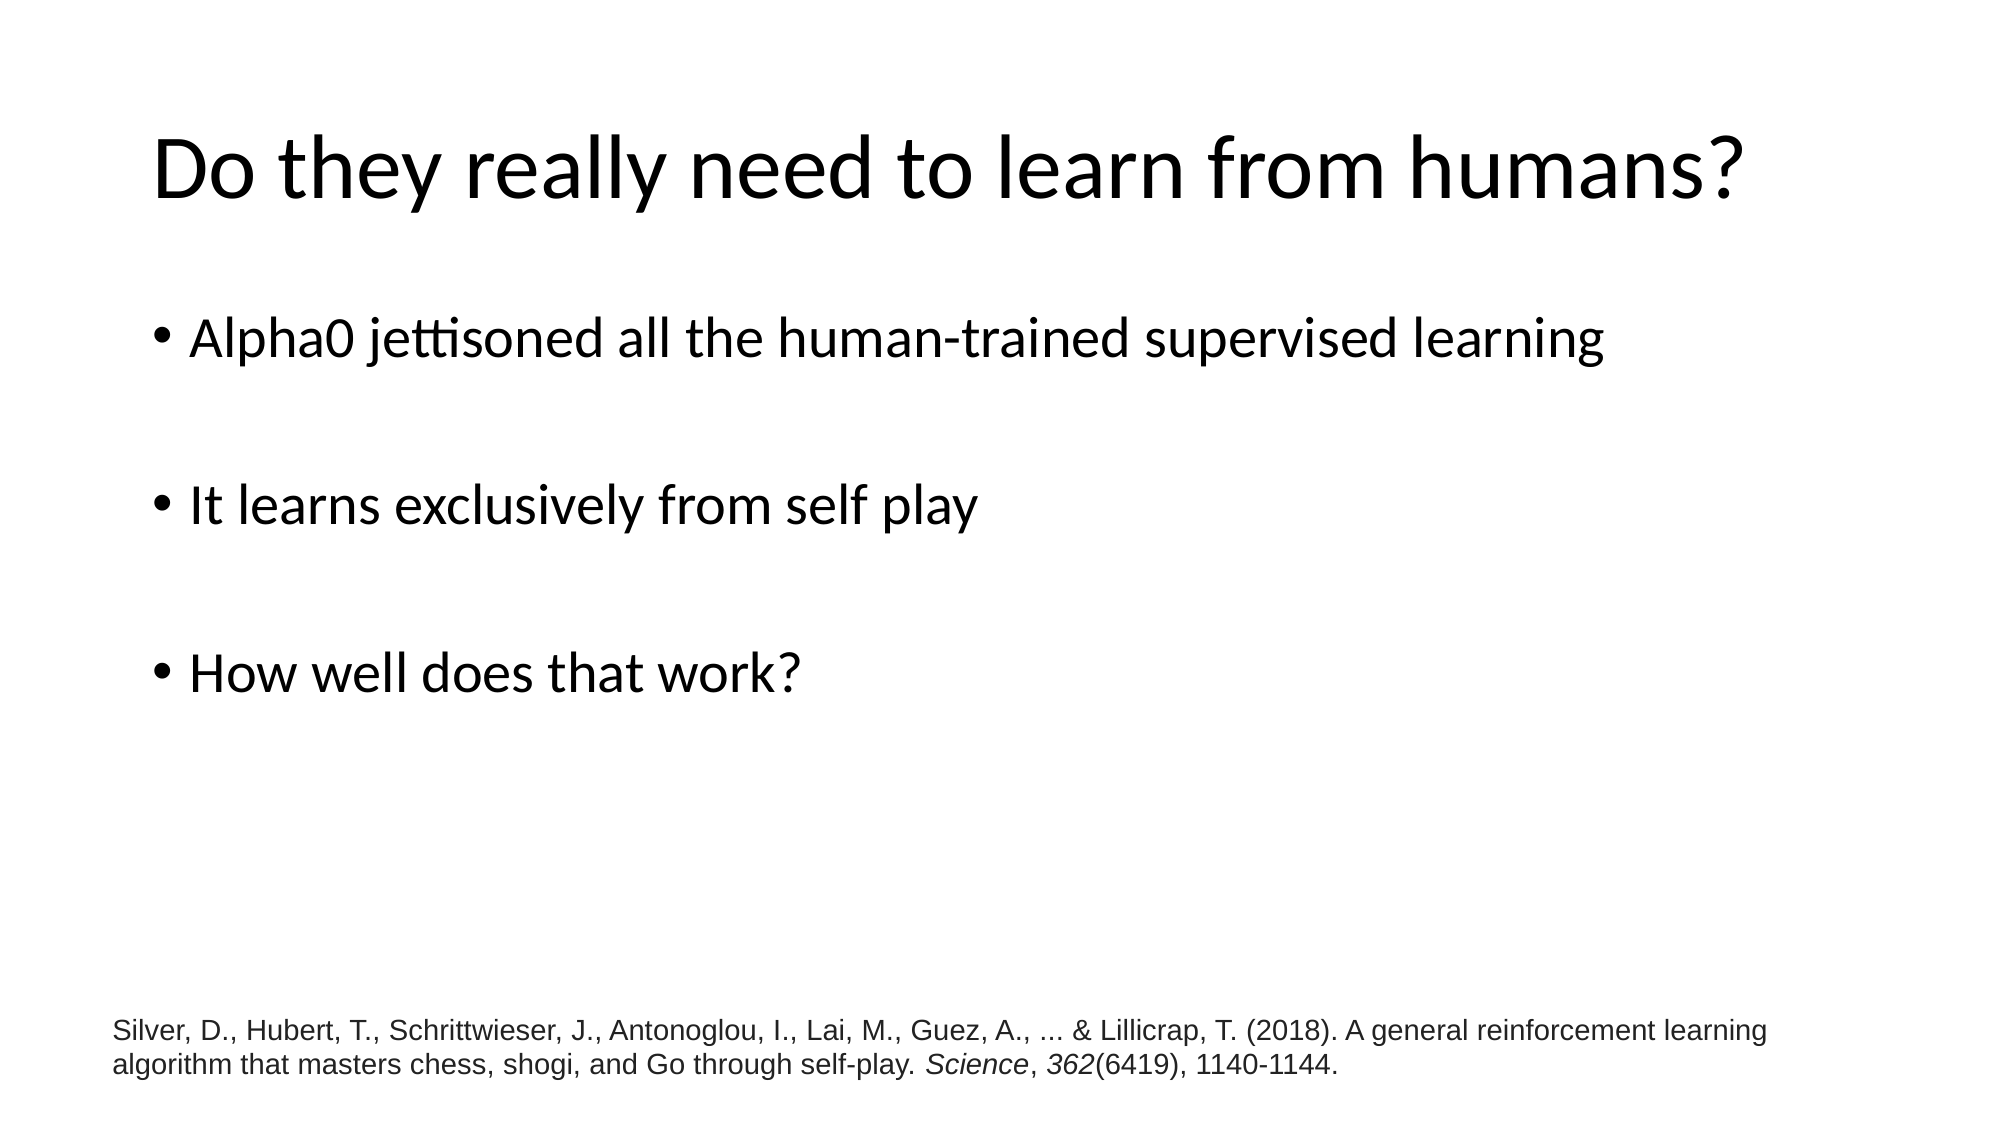

# Do they really need to learn from humans?
Alpha0 jettisoned all the human-trained supervised learning

It learns exclusively from self play

How well does that work?
Silver, D., Hubert, T., Schrittwieser, J., Antonoglou, I., Lai, M., Guez, A., ... & Lillicrap, T. (2018). A general reinforcement learning algorithm that masters chess, shogi, and Go through self-play. Science, 362(6419), 1140-1144.